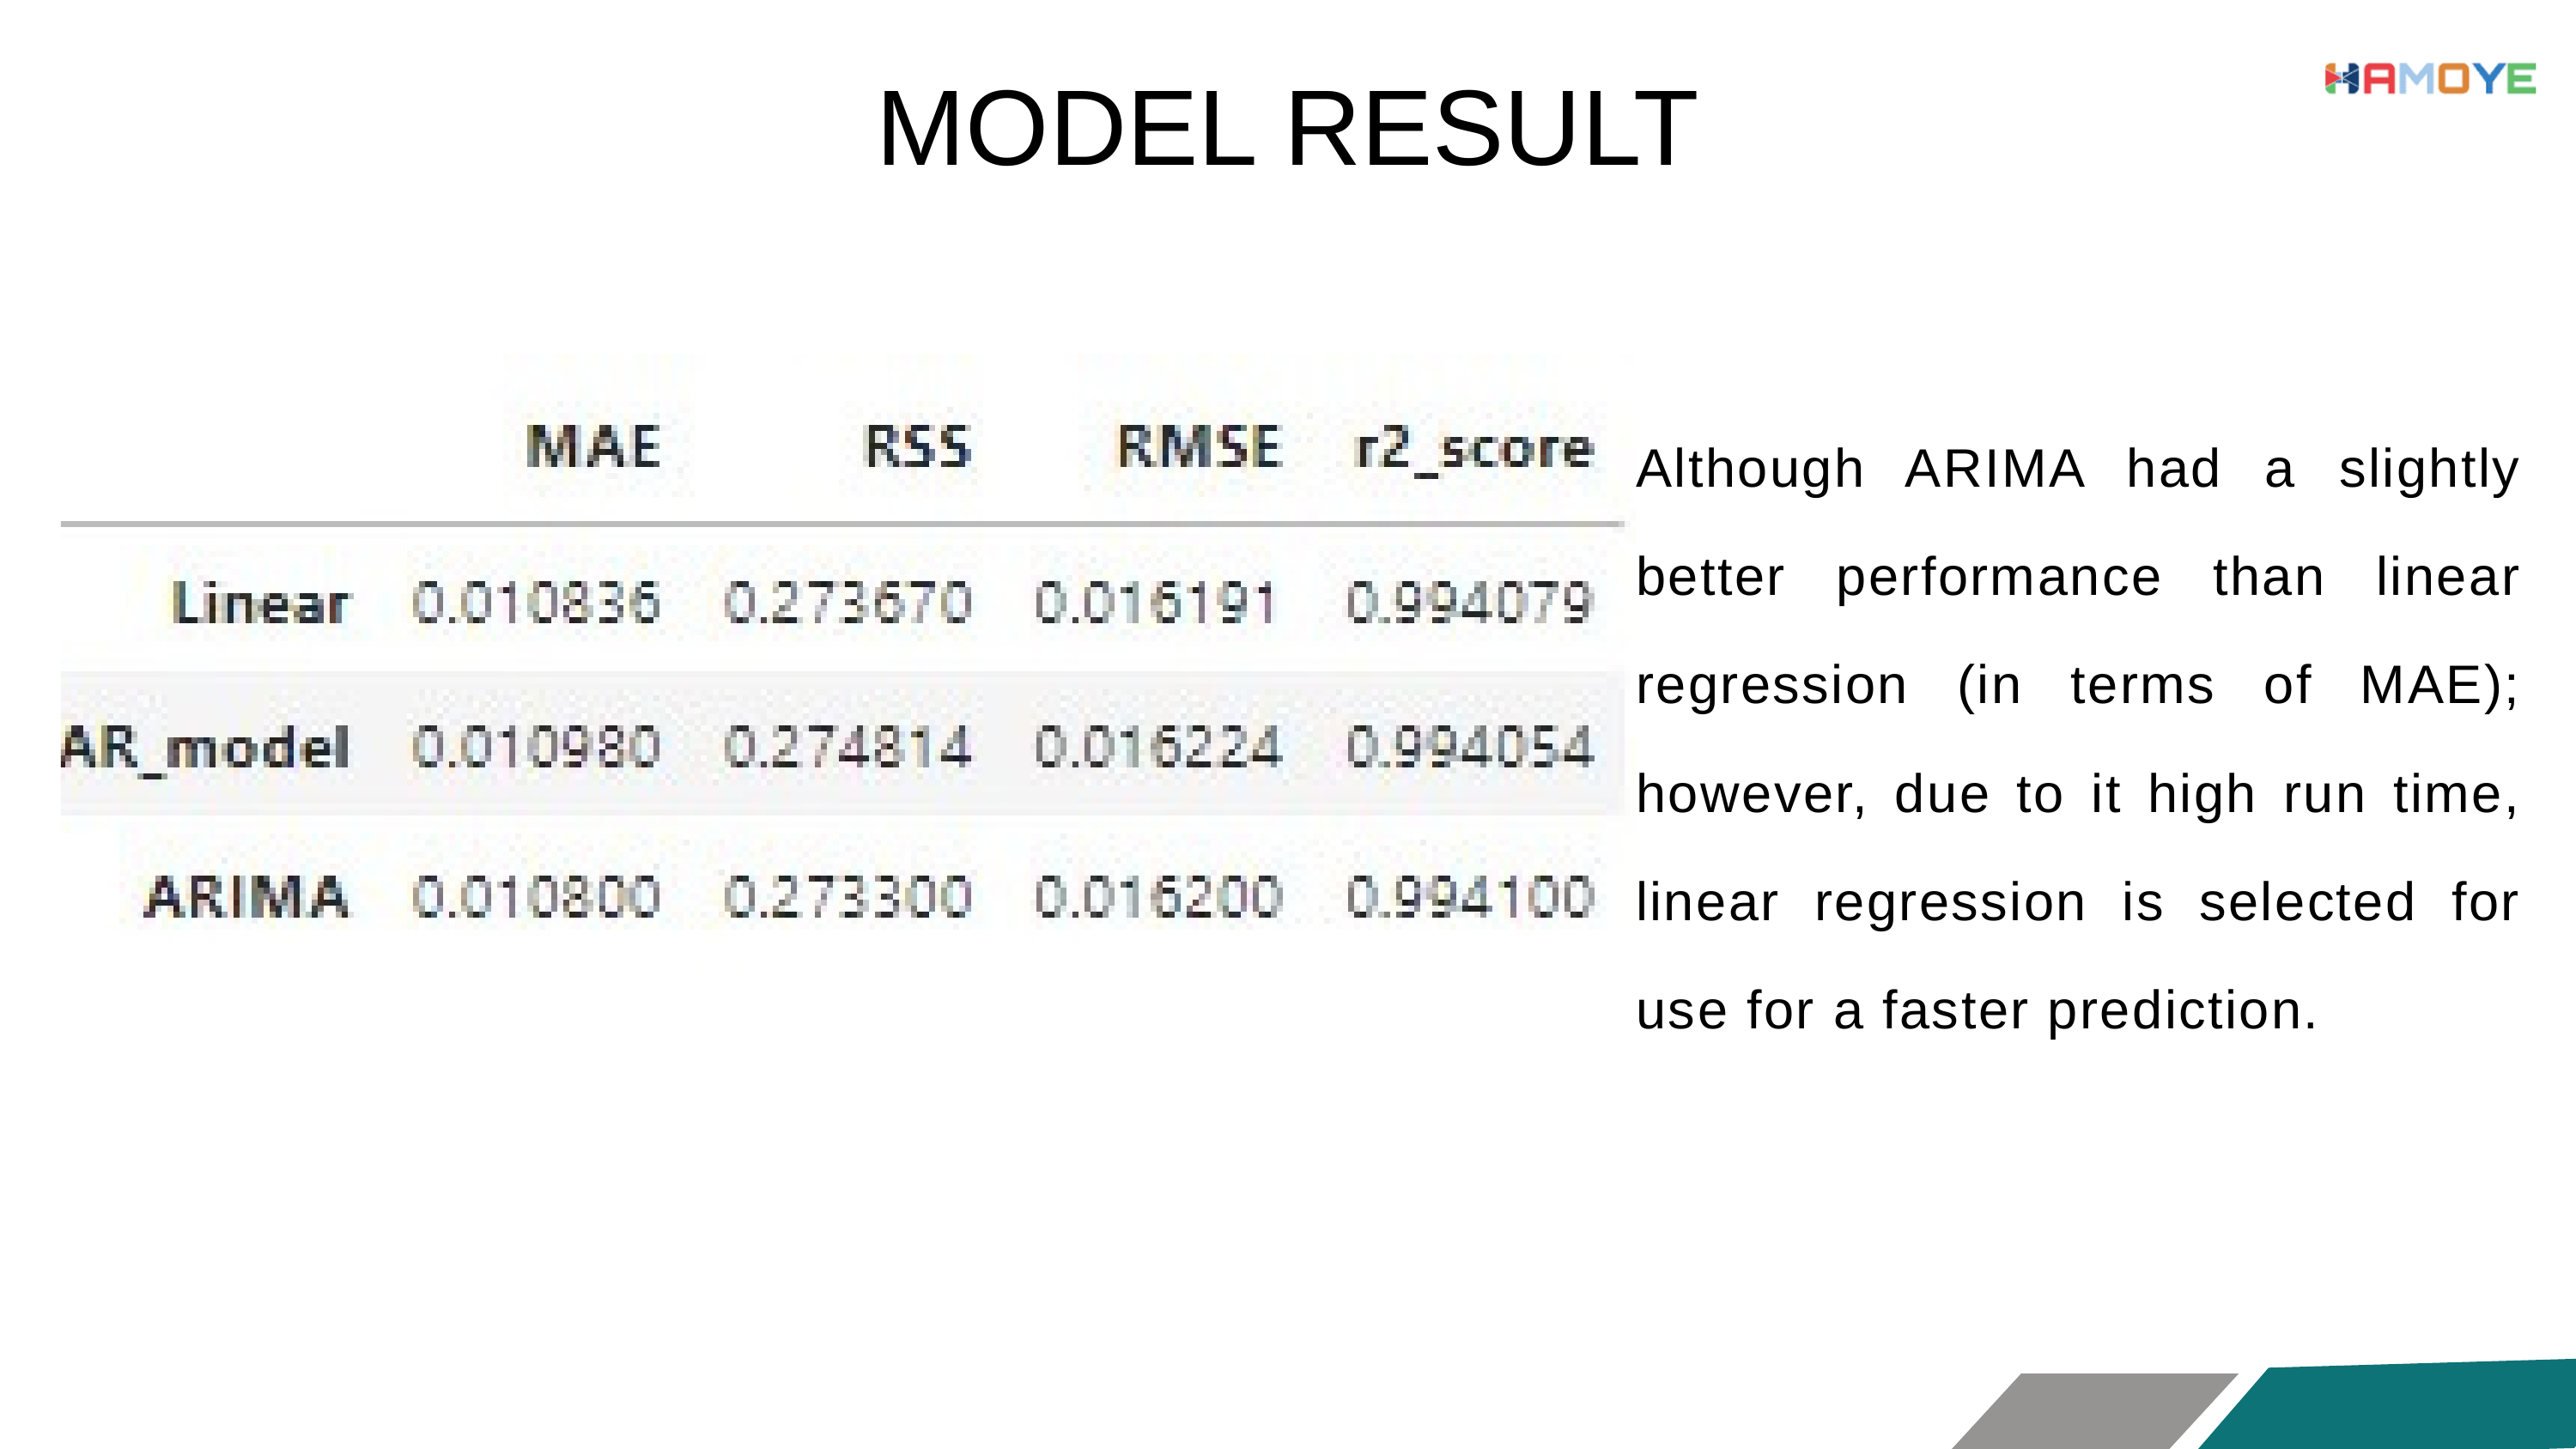

MODEL RESULT

Although ARIMA had a slightly better performance than linear regression (in terms of MAE); however, due to it high run time, linear regression is selected for use for a faster prediction.